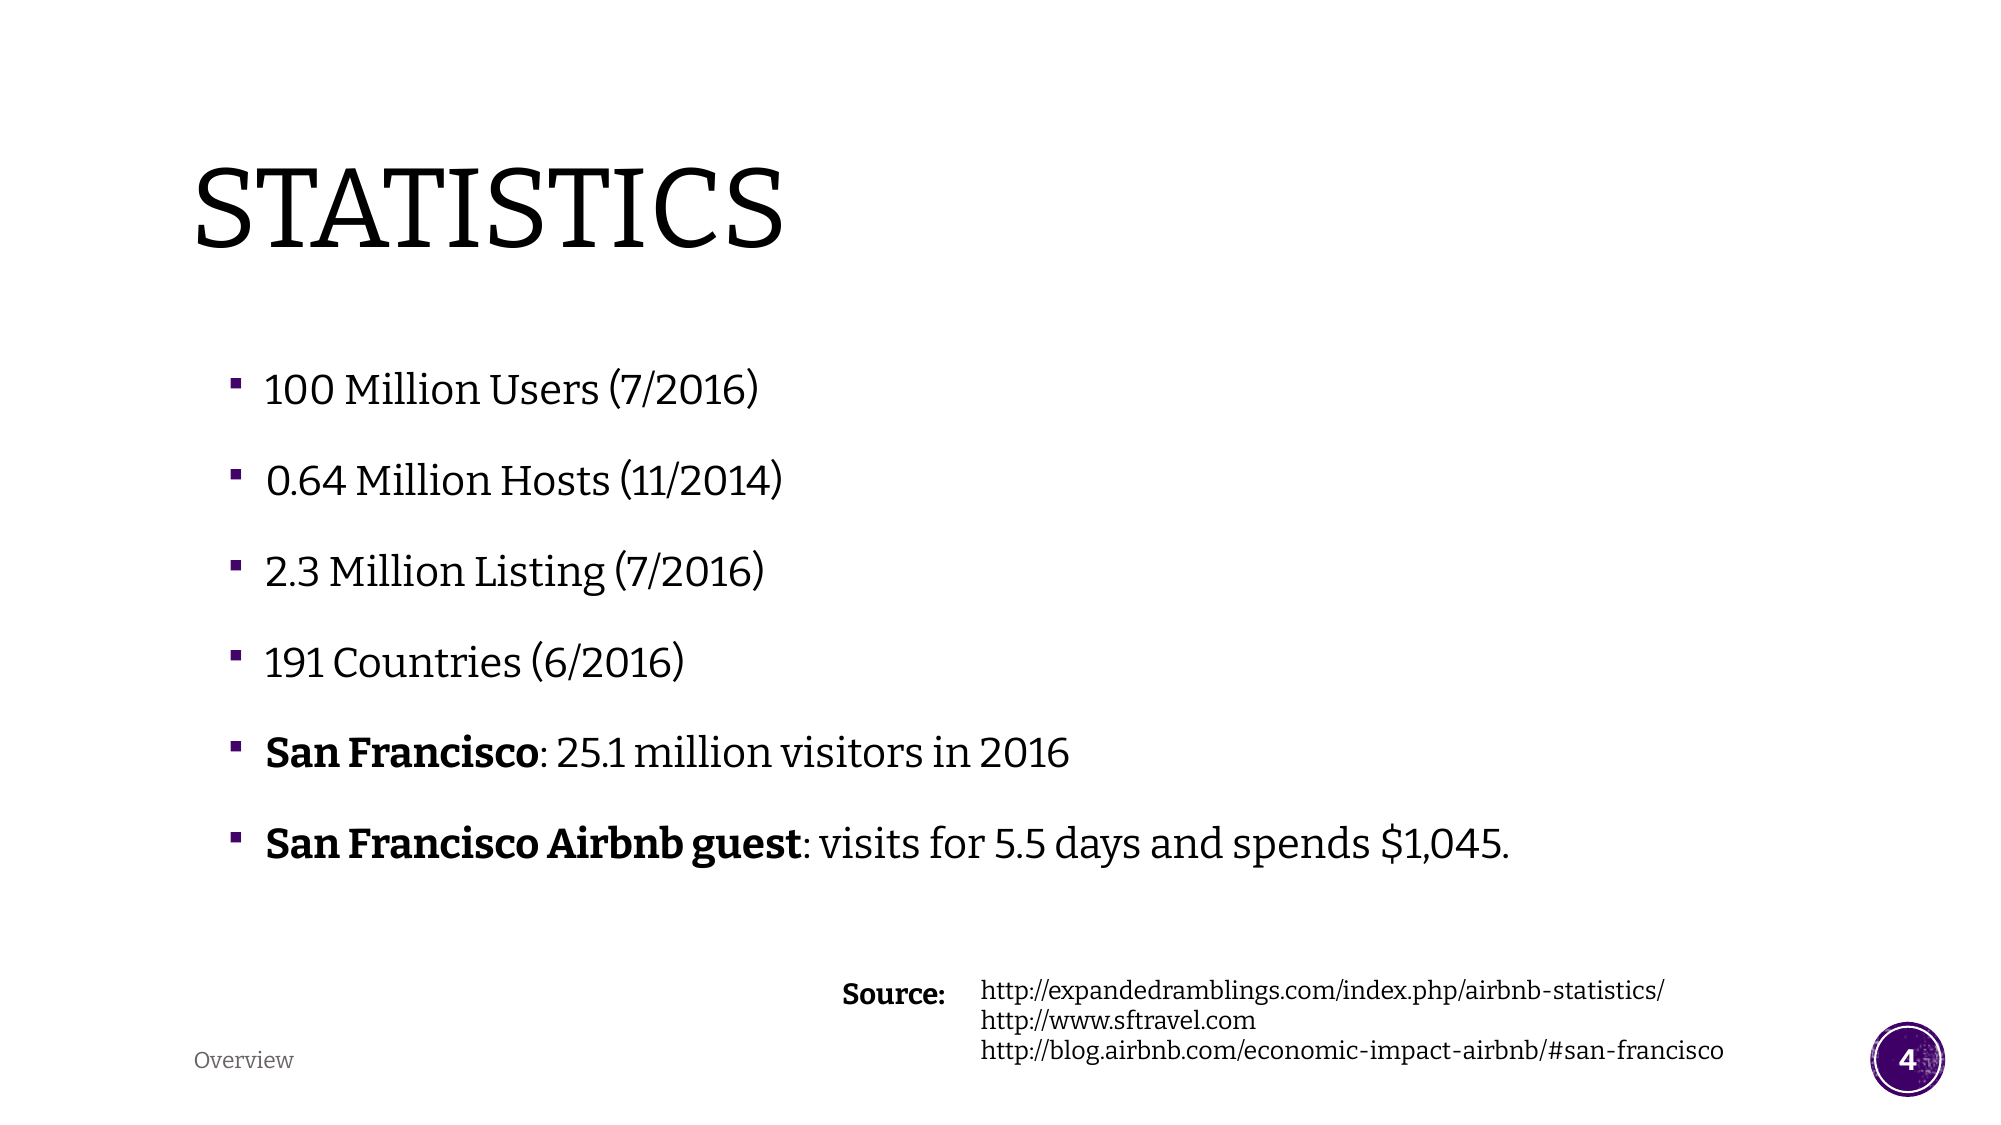

# Statistics
100 Million Users (7/2016)
0.64 Million Hosts (11/2014)
2.3 Million Listing (7/2016)
191 Countries (6/2016)
San Francisco: 25.1 million visitors in 2016
San Francisco Airbnb guest: visits for 5.5 days and spends $1,045.
Source:
http://expandedramblings.com/index.php/airbnb-statistics/
http://www.sftravel.com
http://blog.airbnb.com/economic-impact-airbnb/#san-francisco
Overview
4